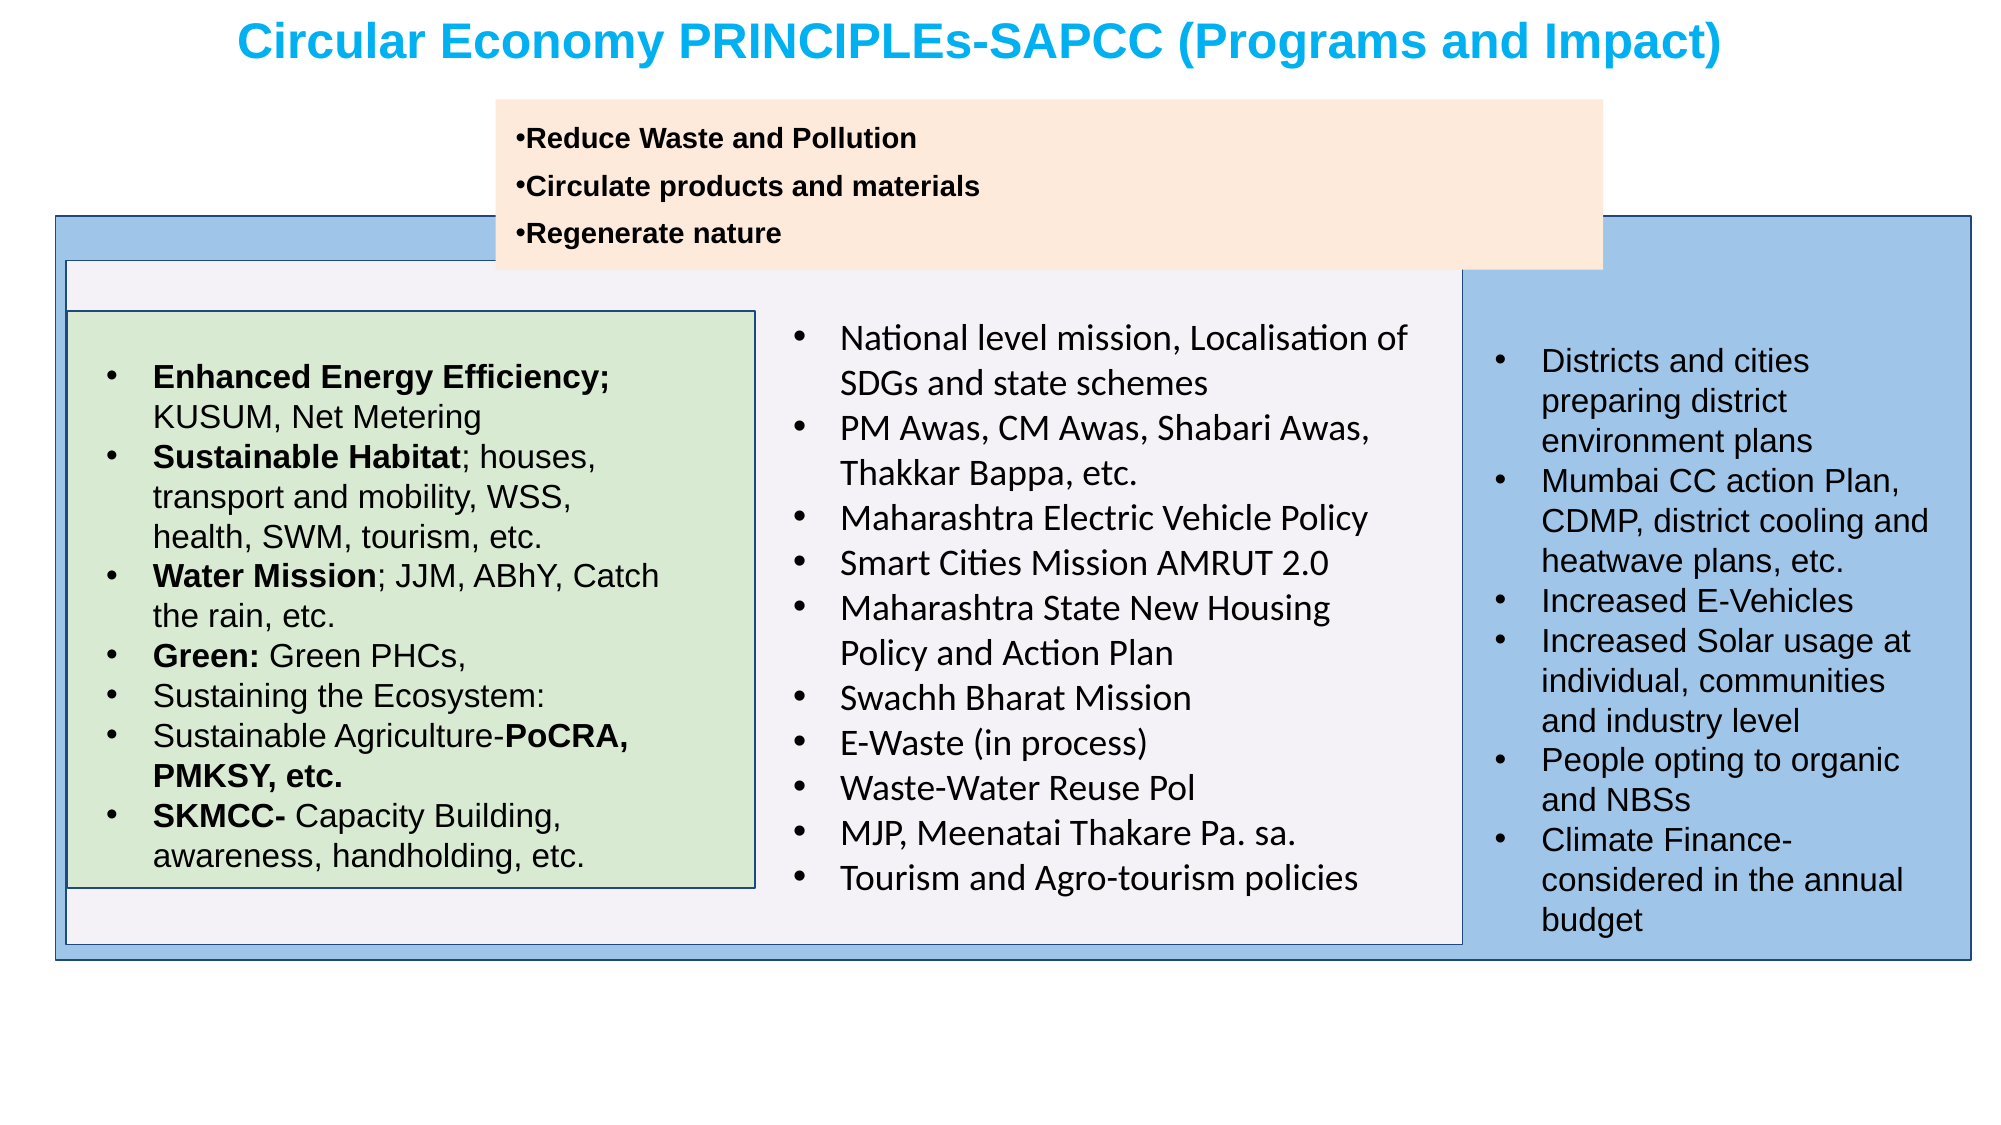

Circular Economy PRINCIPLEs-SAPCC (Programs and Impact)
Reduce Waste and Pollution
Circulate products and materials
Regenerate nature

National level mission, Localisation of SDGs and state schemes
PM Awas, CM Awas, Shabari Awas, Thakkar Bappa, etc.
Maharashtra Electric Vehicle Policy
Smart Cities Mission AMRUT 2.0
Maharashtra State New Housing Policy and Action Plan
Swachh Bharat Mission
E-Waste (in process)
Waste-Water Reuse Pol
MJP, Meenatai Thakare Pa. sa.
Tourism and Agro-tourism policies

Districts and cities preparing district environment plans
Mumbai CC action Plan, CDMP, district cooling and heatwave plans, etc.
Increased E-Vehicles
Increased Solar usage at individual, communities and industry level
People opting to organic and NBSs
Climate Finance- considered in the annual budget
Enhanced Energy Efficiency; KUSUM, Net Metering
Sustainable Habitat; houses, transport and mobility, WSS, health, SWM, tourism, etc.
Water Mission; JJM, ABhY, Catch the rain, etc.
Green: Green PHCs,
Sustaining the Ecosystem:
Sustainable Agriculture-PoCRA, PMKSY, etc.
SKMCC- Capacity Building, awareness, handholding, etc.